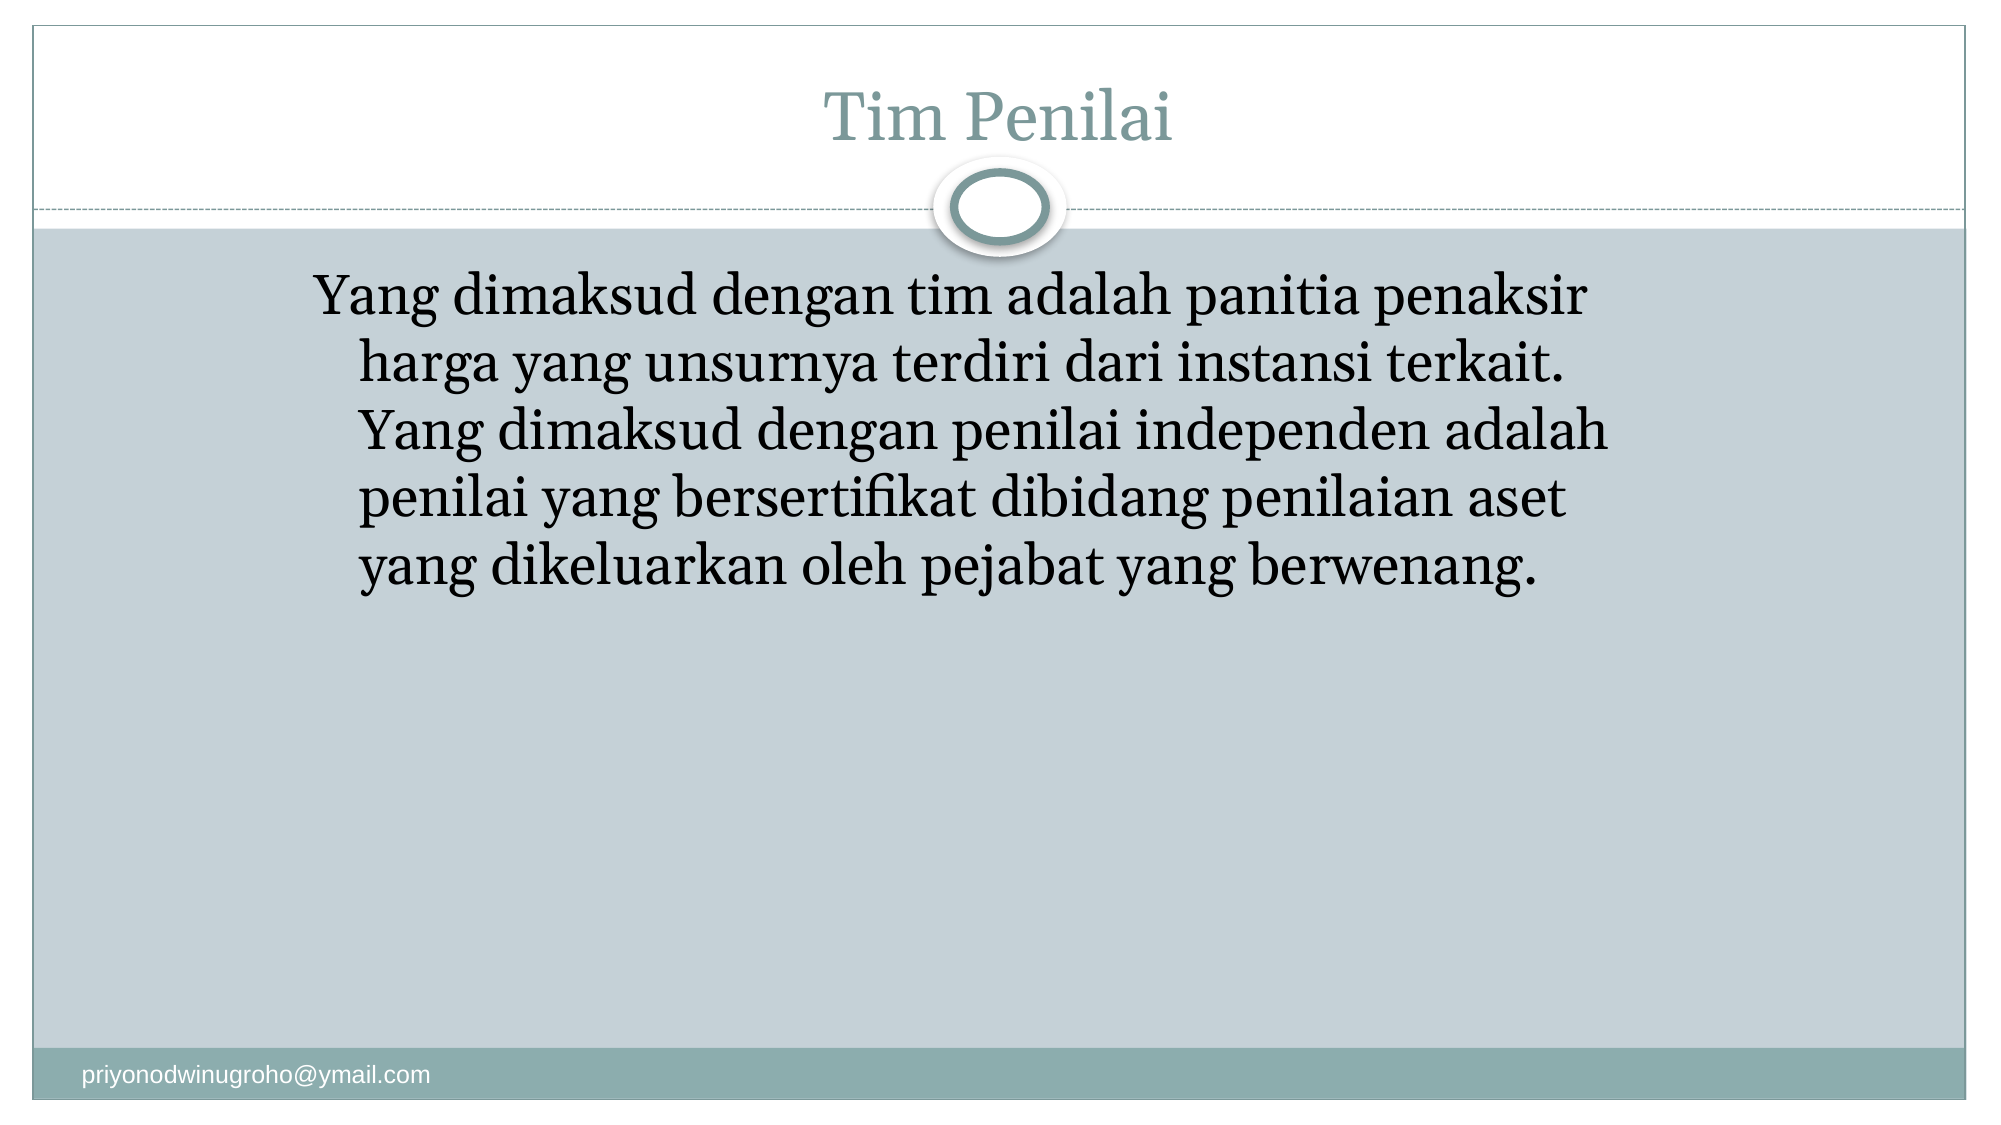

# Tim Penilai
Yang dimaksud dengan tim adalah panitia penaksir harga yang unsurnya terdiri dari instansi terkait. Yang dimaksud dengan penilai independen adalah penilai yang bersertifikat dibidang penilaian aset yang dikeluarkan oleh pejabat yang berwenang.
priyonodwinugroho@ymail.com